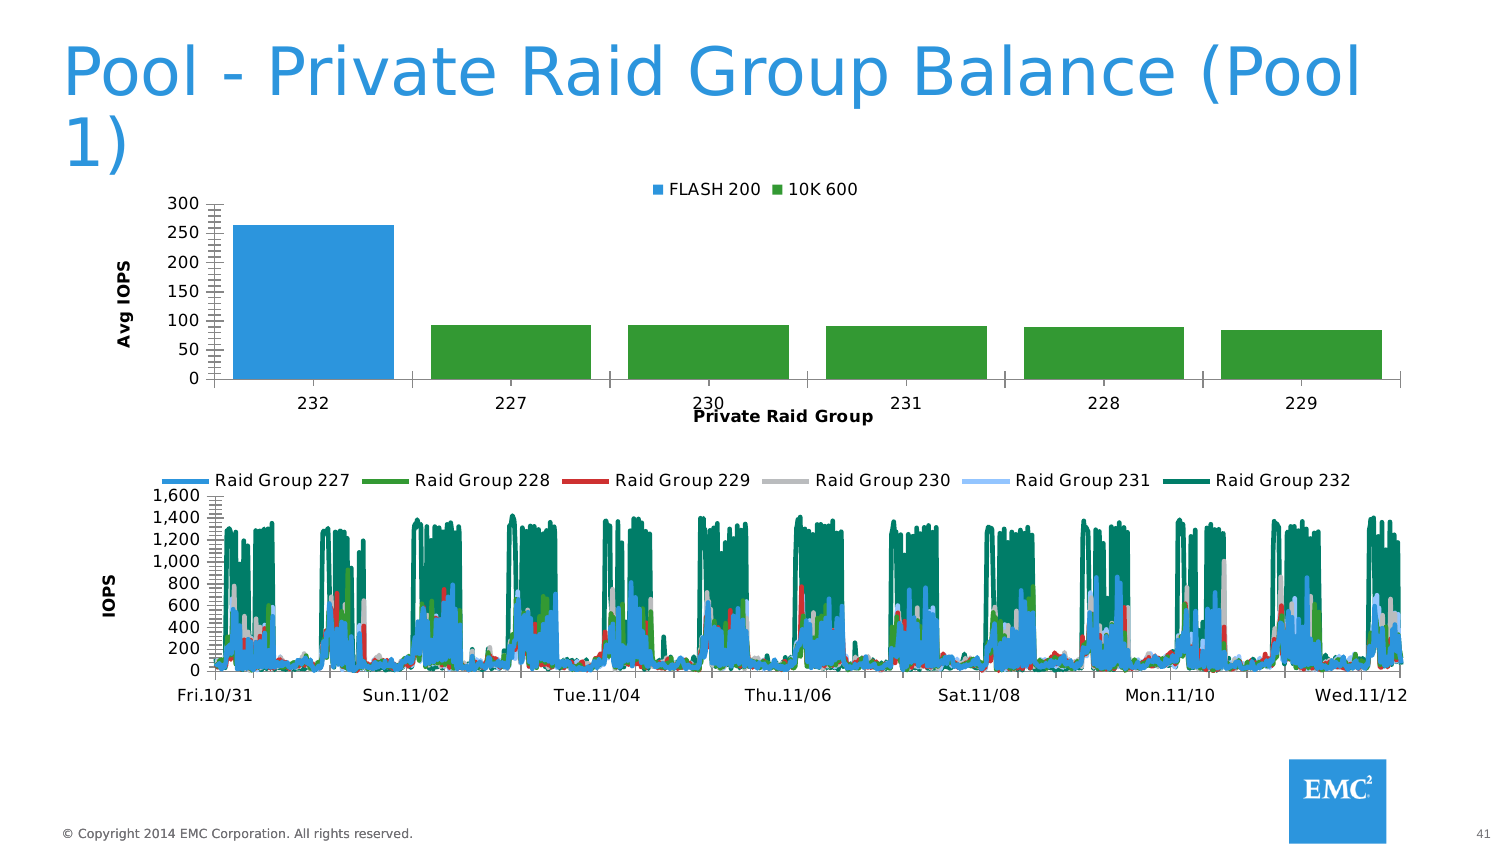

# Pool - Private Raid Group Balance (Pool 1)

### Chart

| Category | FLASH 200 | 10K 600 |
|---|---|---|
| 232 | 264.88 | None |
| 227 | None | 93.76 |
| 230 | None | 92.98 |
| 231 | None | 91.86 |
| 228 | None | 89.36 |
| 229 | None | 84.61 |

### Chart

| Category | Raid Group 227 | Raid Group 228 | Raid Group 229 | Raid Group 230 | Raid Group 231 | Raid Group 232 |
|---|---|---|---|---|---|---|